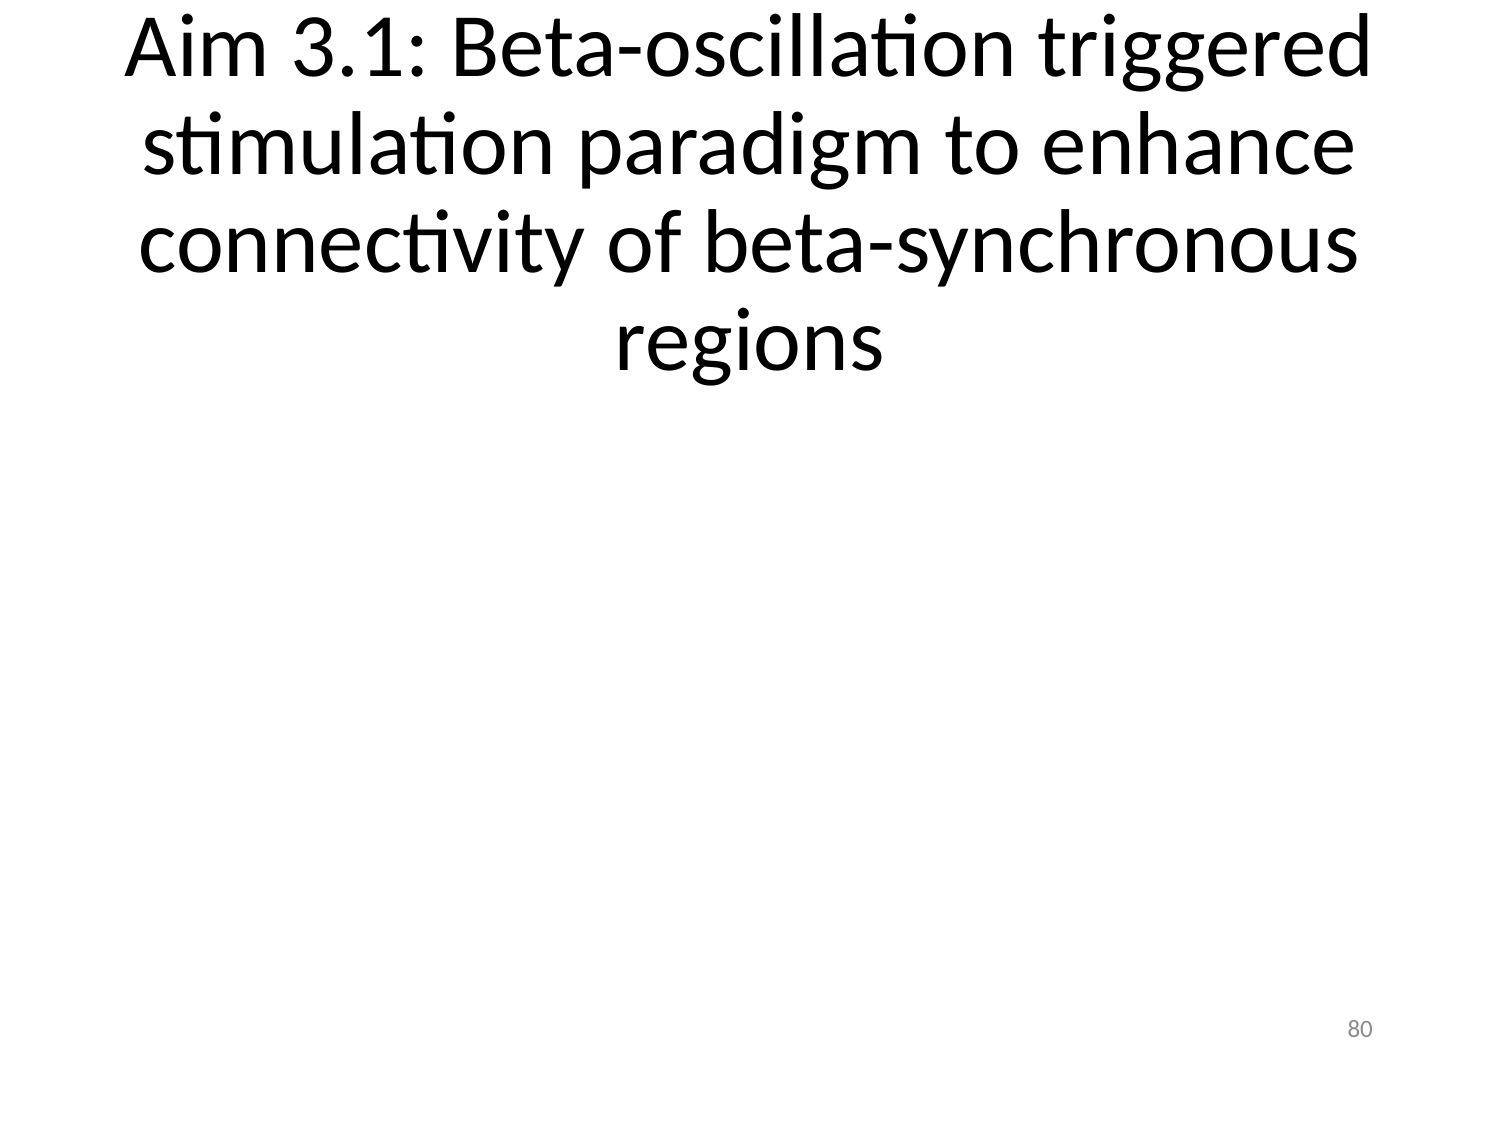

# Aim 3.1: Beta-oscillation triggered stimulation paradigm to enhance connectivity of beta-synchronous regions

80